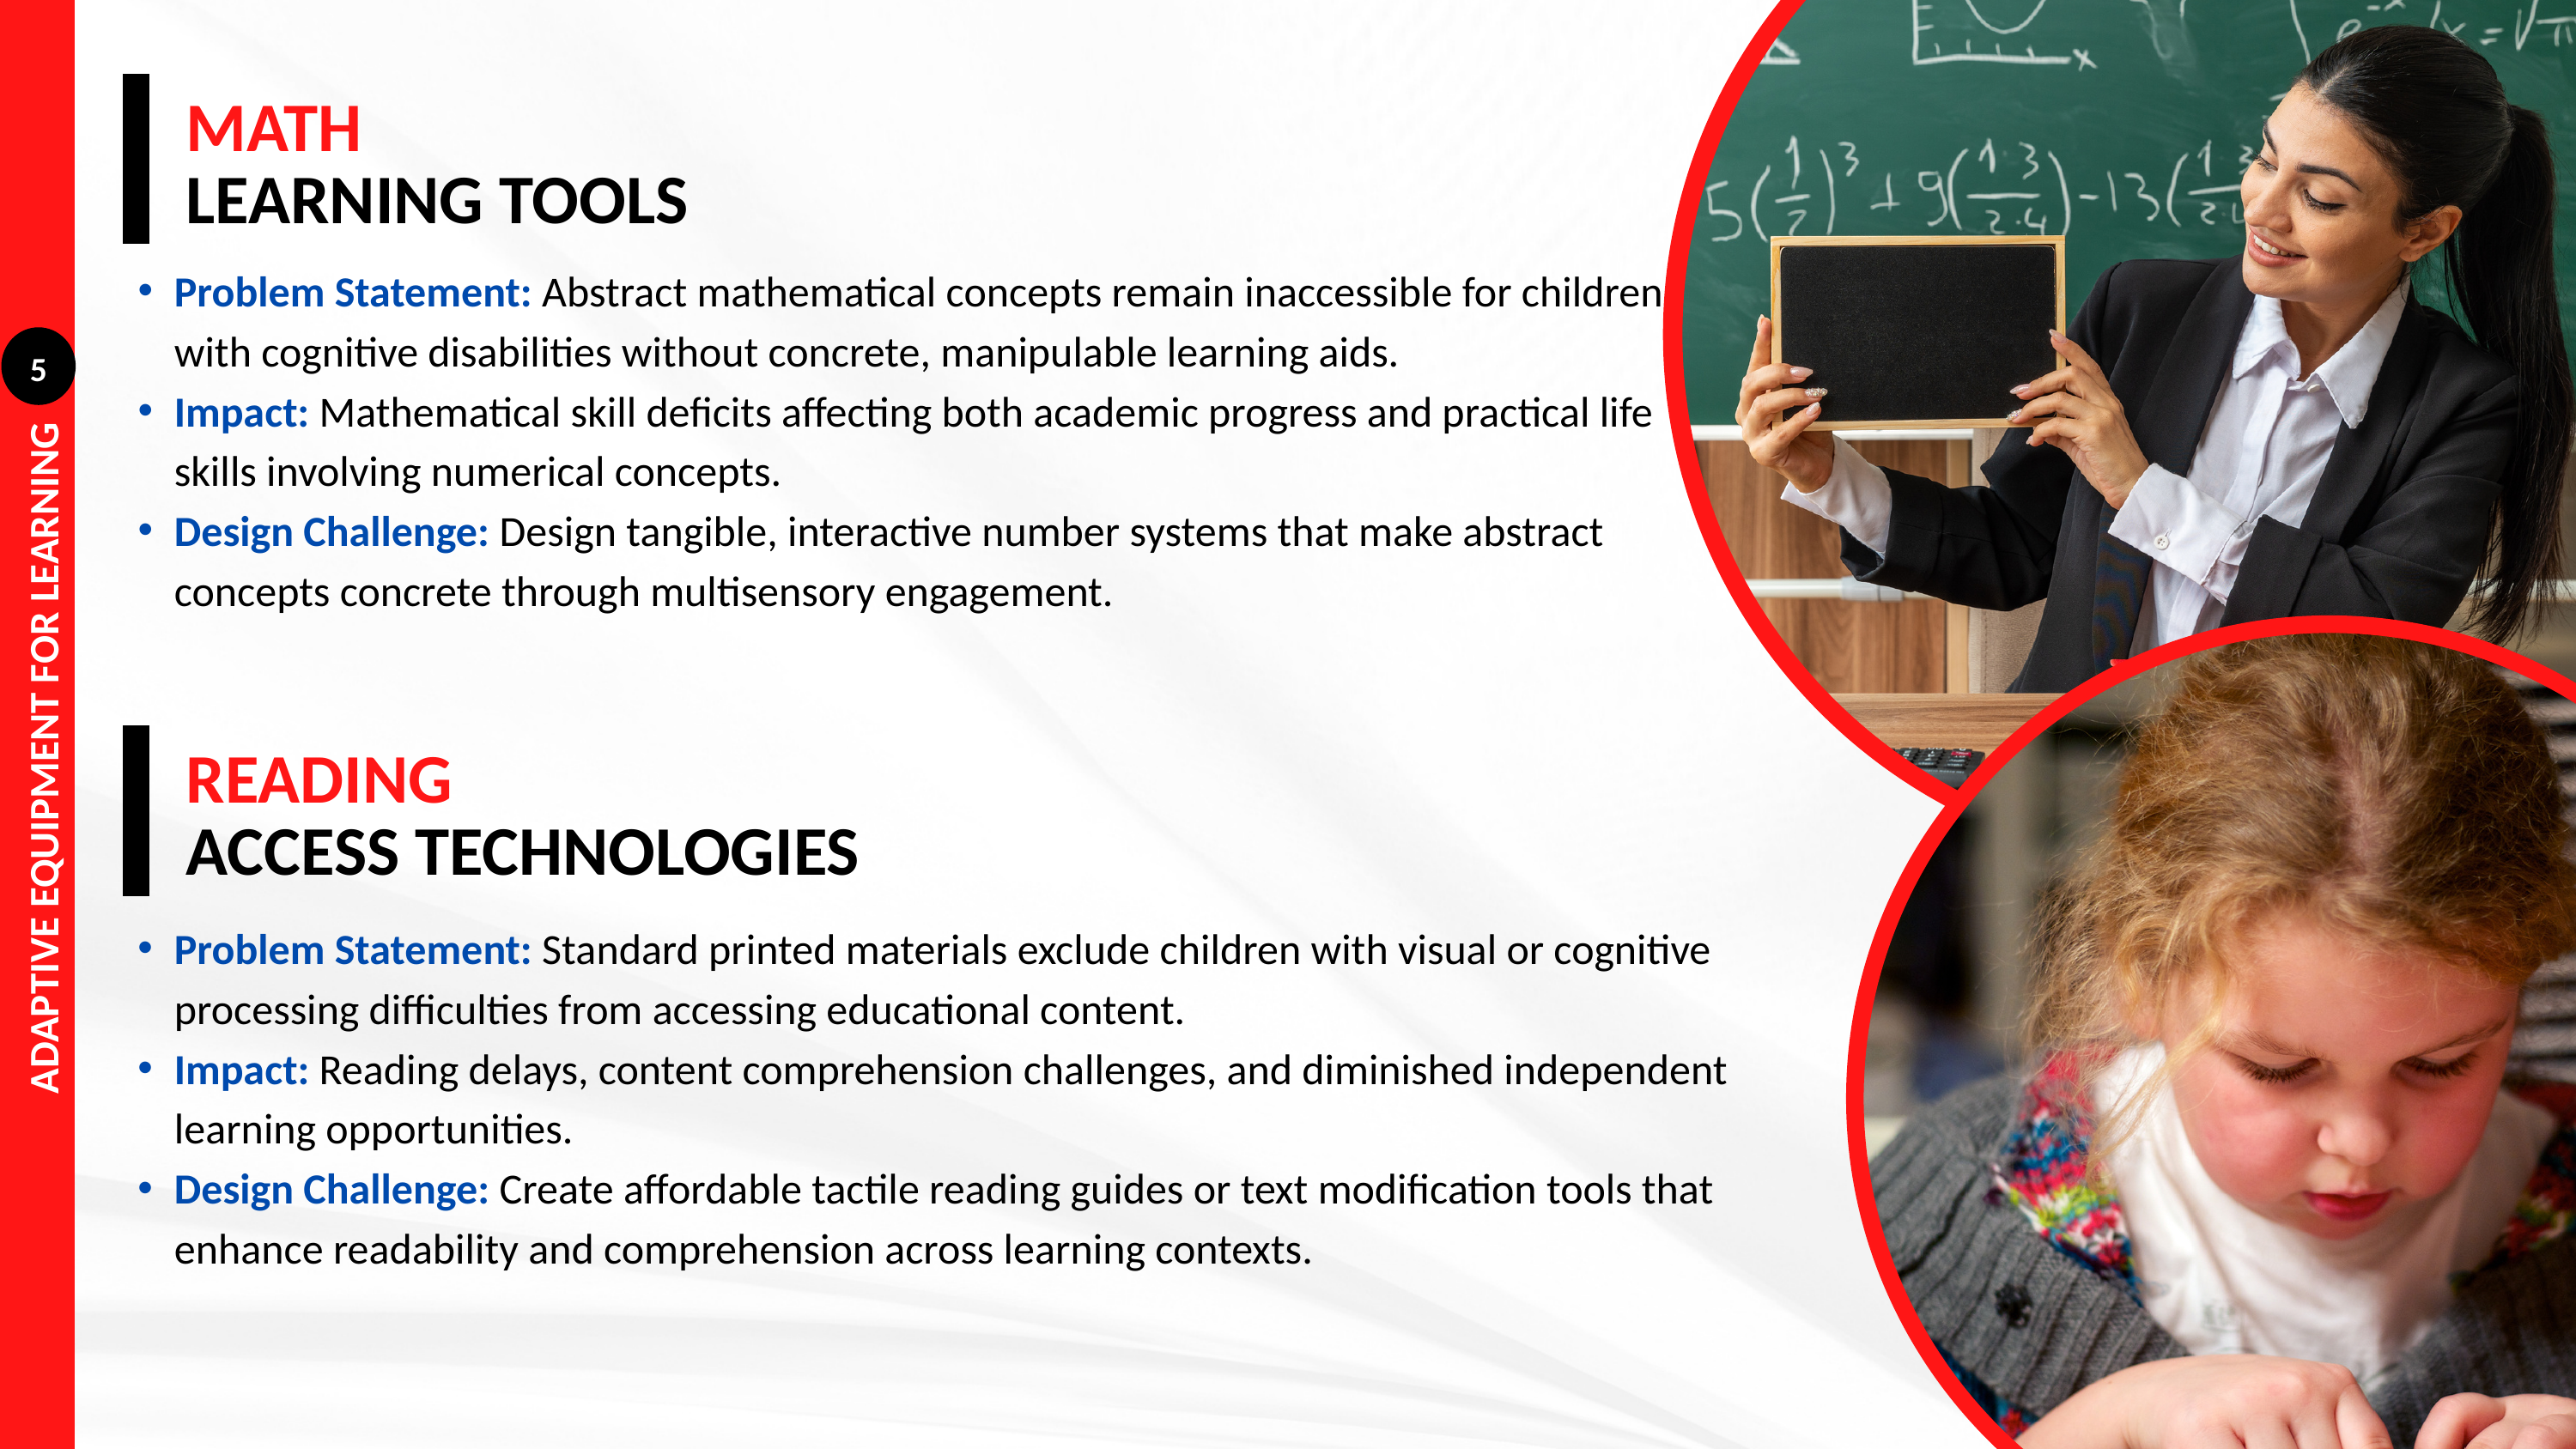

MATH

LEARNING TOOLS
Problem Statement: Abstract mathematical concepts remain inaccessible for children with cognitive disabilities without concrete, manipulable learning aids.
Impact: Mathematical skill deficits affecting both academic progress and practical life skills involving numerical concepts.
Design Challenge: Design tangible, interactive number systems that make abstract concepts concrete through multisensory engagement.

5

ADAPTIVE EQUIPMENT FOR LEARNING
READING

ACCESS TECHNOLOGIES

Problem Statement: Standard printed materials exclude children with visual or cognitive processing difficulties from accessing educational content.
Impact: Reading delays, content comprehension challenges, and diminished independent learning opportunities.
Design Challenge: Create affordable tactile reading guides or text modification tools that enhance readability and comprehension across learning contexts.